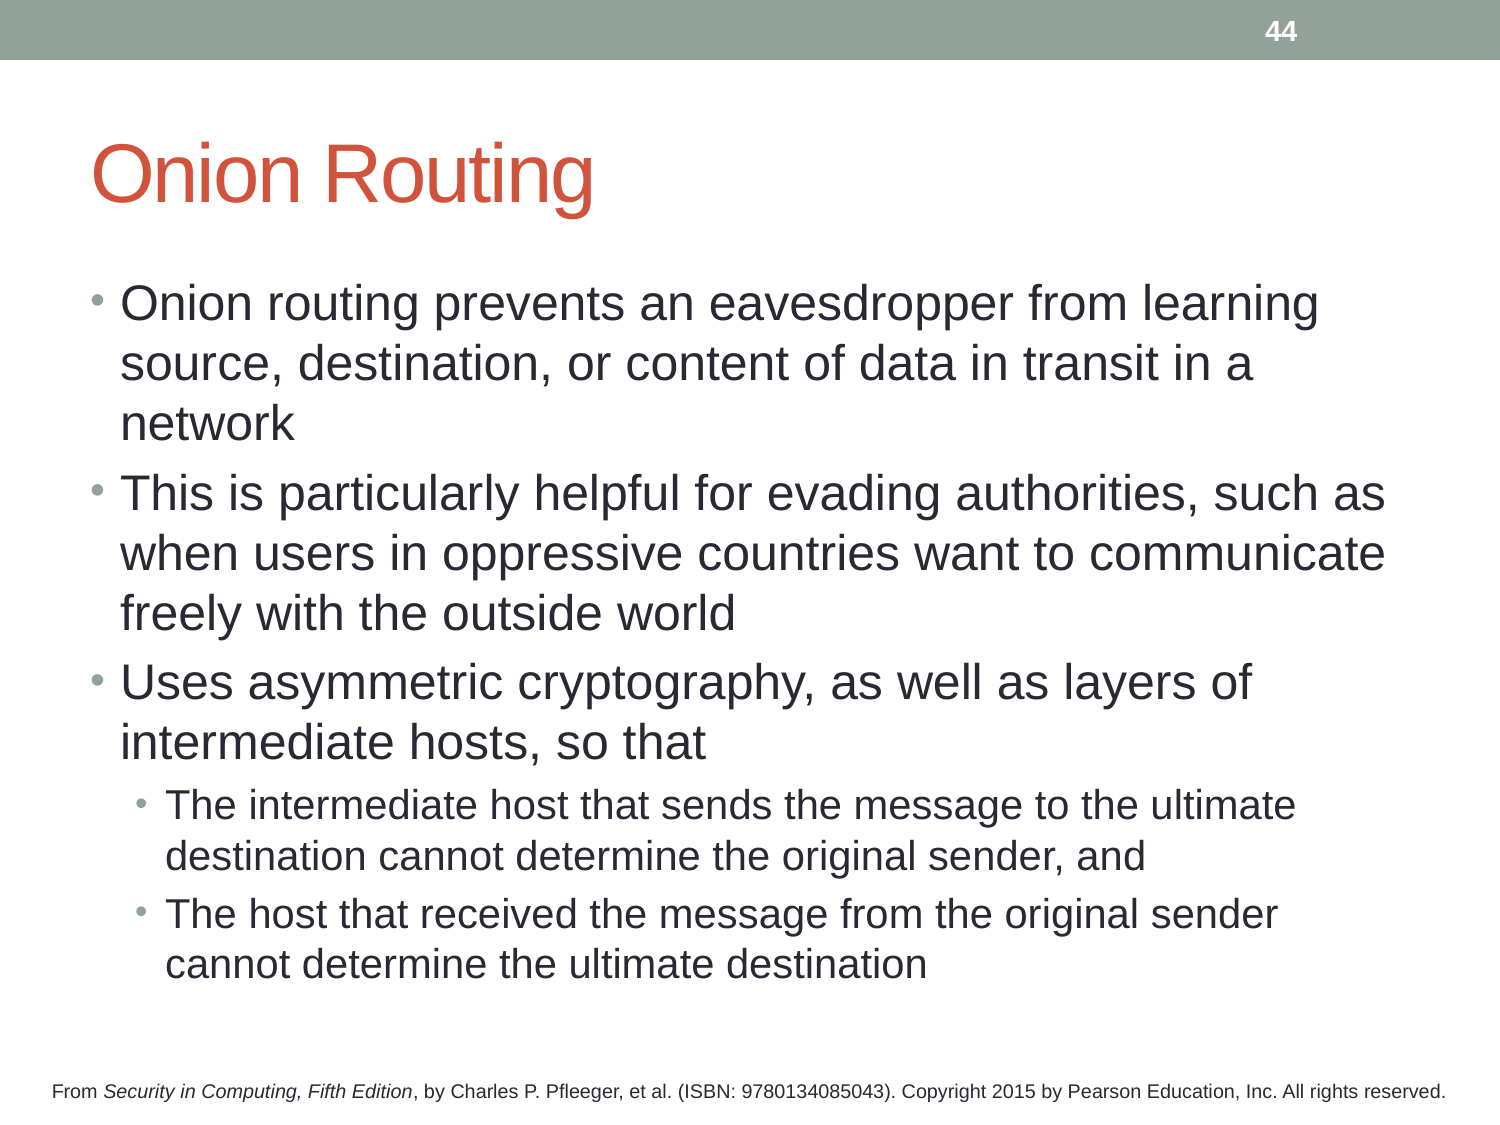

44
# Onion Routing
Onion routing prevents an eavesdropper from learning source, destination, or content of data in transit in a network
This is particularly helpful for evading authorities, such as when users in oppressive countries want to communicate freely with the outside world
Uses asymmetric cryptography, as well as layers of intermediate hosts, so that
The intermediate host that sends the message to the ultimate destination cannot determine the original sender, and
The host that received the message from the original sender cannot determine the ultimate destination
From Security in Computing, Fifth Edition, by Charles P. Pfleeger, et al. (ISBN: 9780134085043). Copyright 2015 by Pearson Education, Inc. All rights reserved.